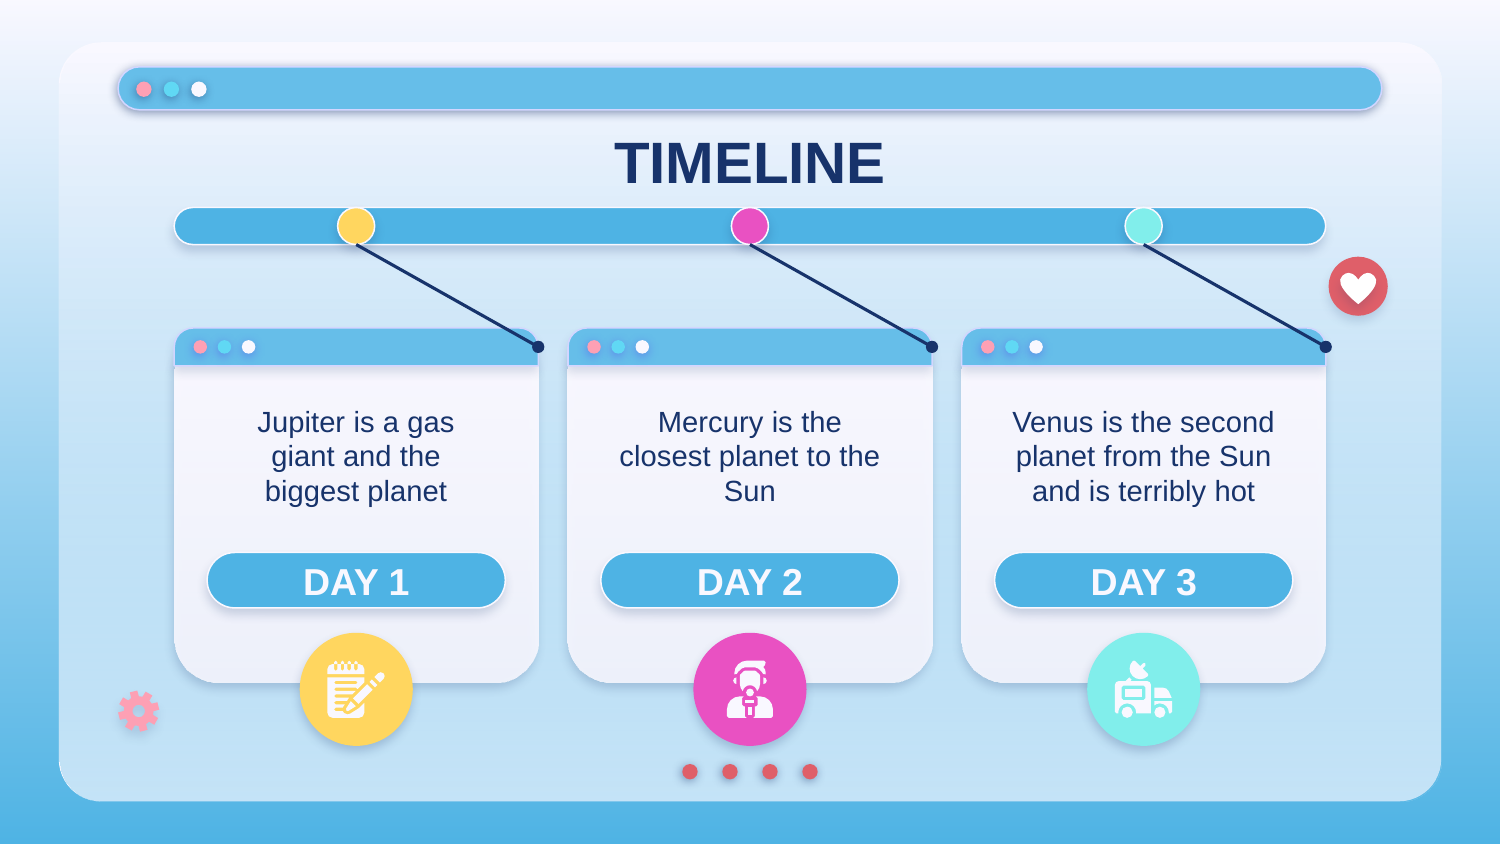

# TIMELINE

Jupiter is a gas giant and the biggest planet
Mercury is the closest planet to the Sun
Venus is the second planet from the Sun and is terribly hot
DAY 1
DAY 2
DAY 3